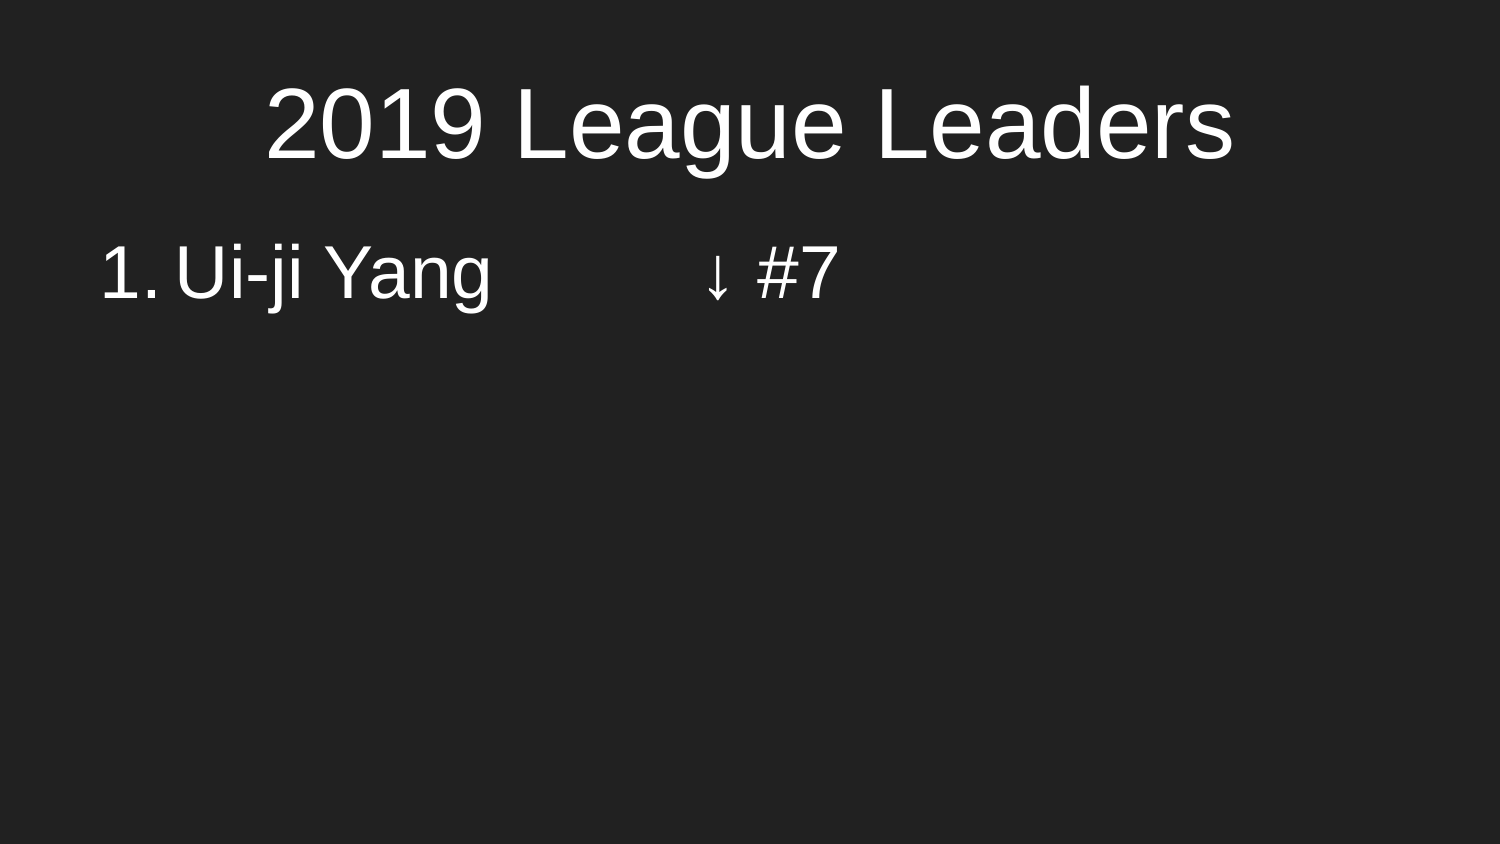

2019 League Leaders
Ui-ji Yang
↓ #7